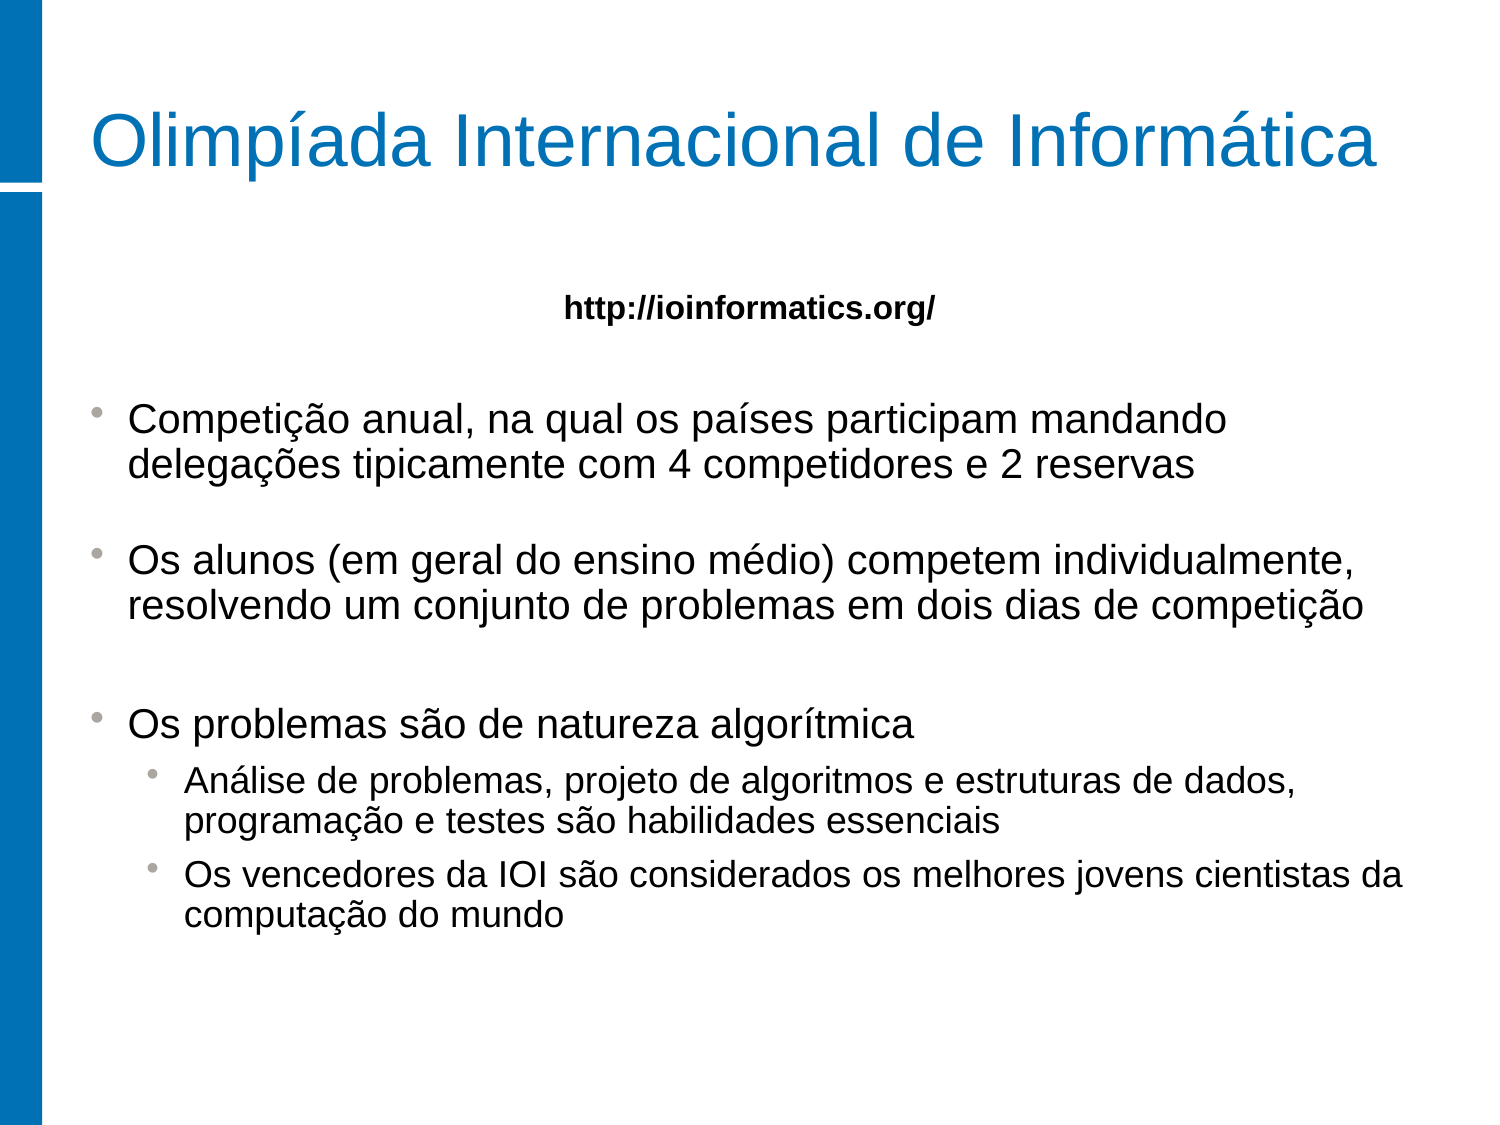

# Olimpíada Internacional de Informática
http://ioinformatics.org/
Competição anual, na qual os países participam mandando delegações tipicamente com 4 competidores e 2 reservas

Os alunos (em geral do ensino médio) competem individualmente, resolvendo um conjunto de problemas em dois dias de competição

Os problemas são de natureza algorítmica
Análise de problemas, projeto de algoritmos e estruturas de dados, programação e testes são habilidades essenciais
Os vencedores da IOI são considerados os melhores jovens cientistas da computação do mundo